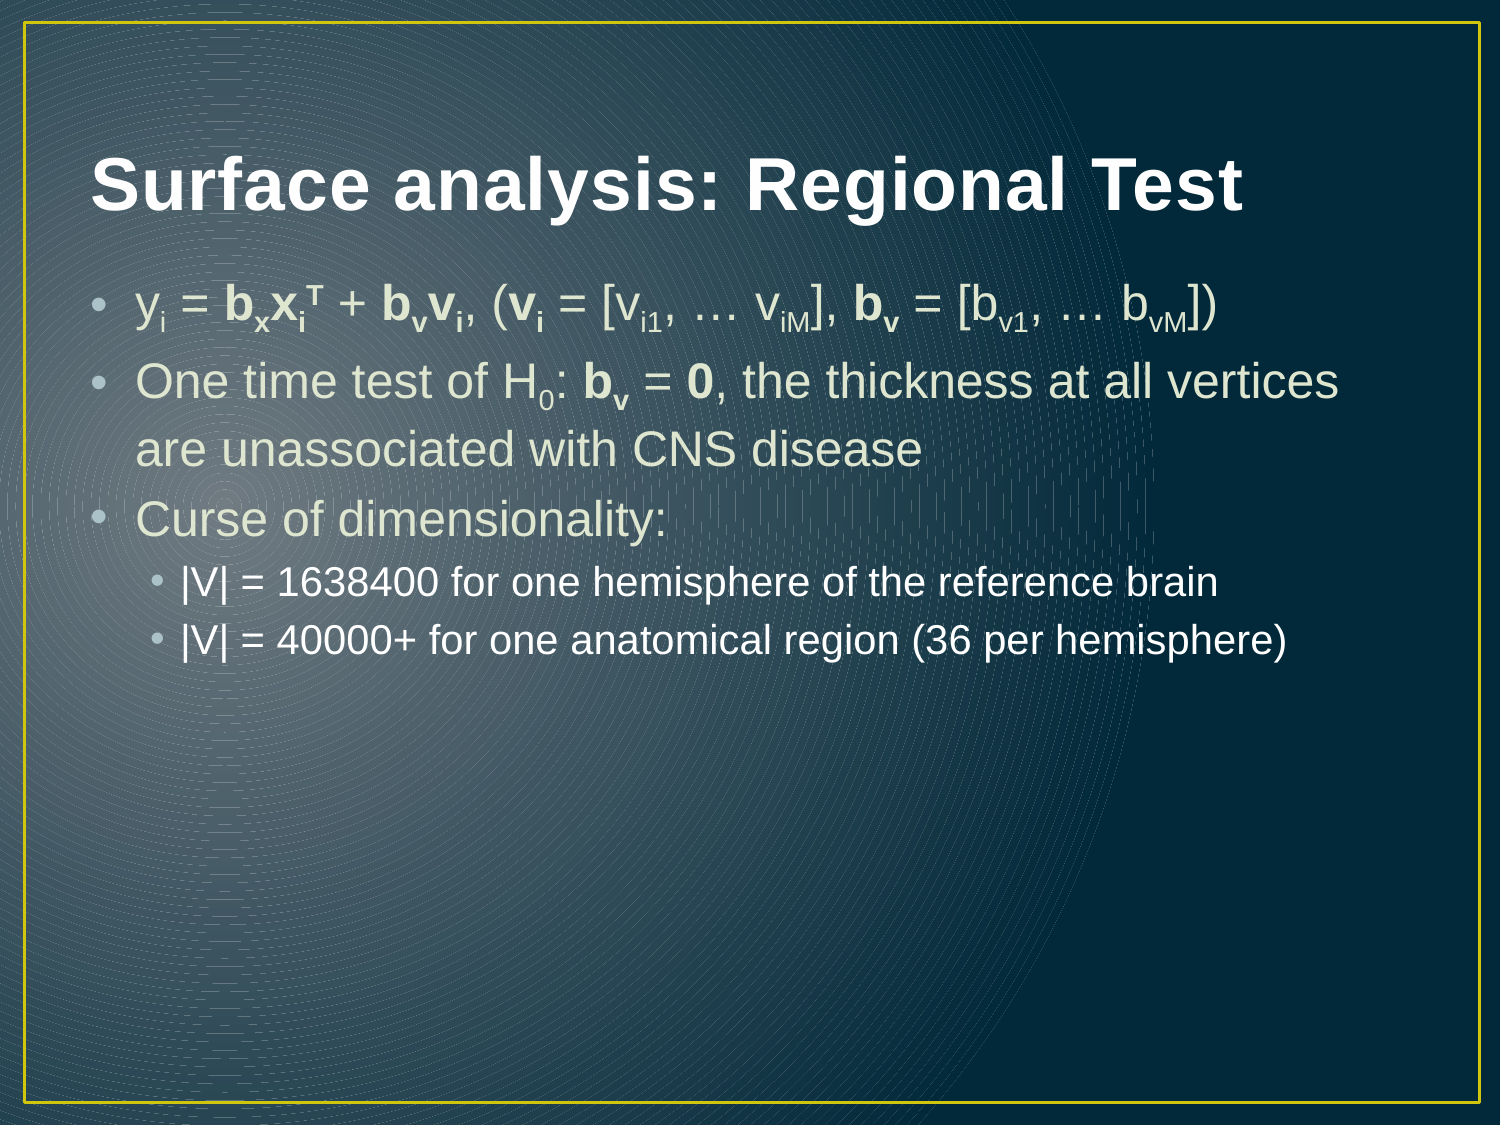

# Surface analysis: Regional Test
yi = bxxiT + bvvi, (vi = [vi1, … viM], bv = [bv1, … bvM])
One time test of H0: bv = 0, the thickness at all vertices are unassociated with CNS disease
Curse of dimensionality:
|V| = 1638400 for one hemisphere of the reference brain
|V| = 40000+ for one anatomical region (36 per hemisphere)